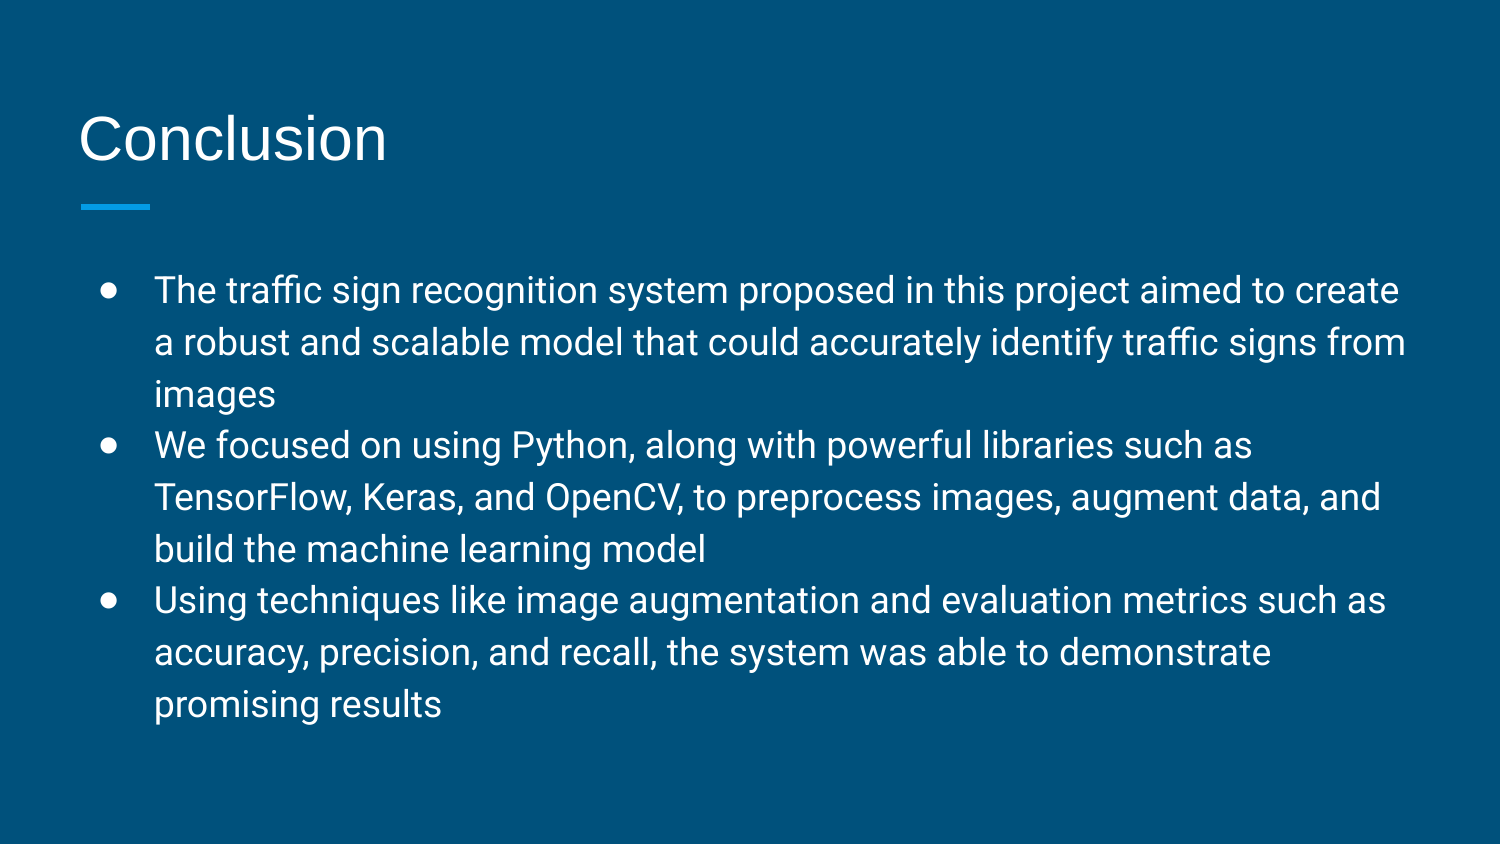

# Conclusion
The traffic sign recognition system proposed in this project aimed to create a robust and scalable model that could accurately identify traffic signs from images
We focused on using Python, along with powerful libraries such as TensorFlow, Keras, and OpenCV, to preprocess images, augment data, and build the machine learning model
Using techniques like image augmentation and evaluation metrics such as accuracy, precision, and recall, the system was able to demonstrate promising results